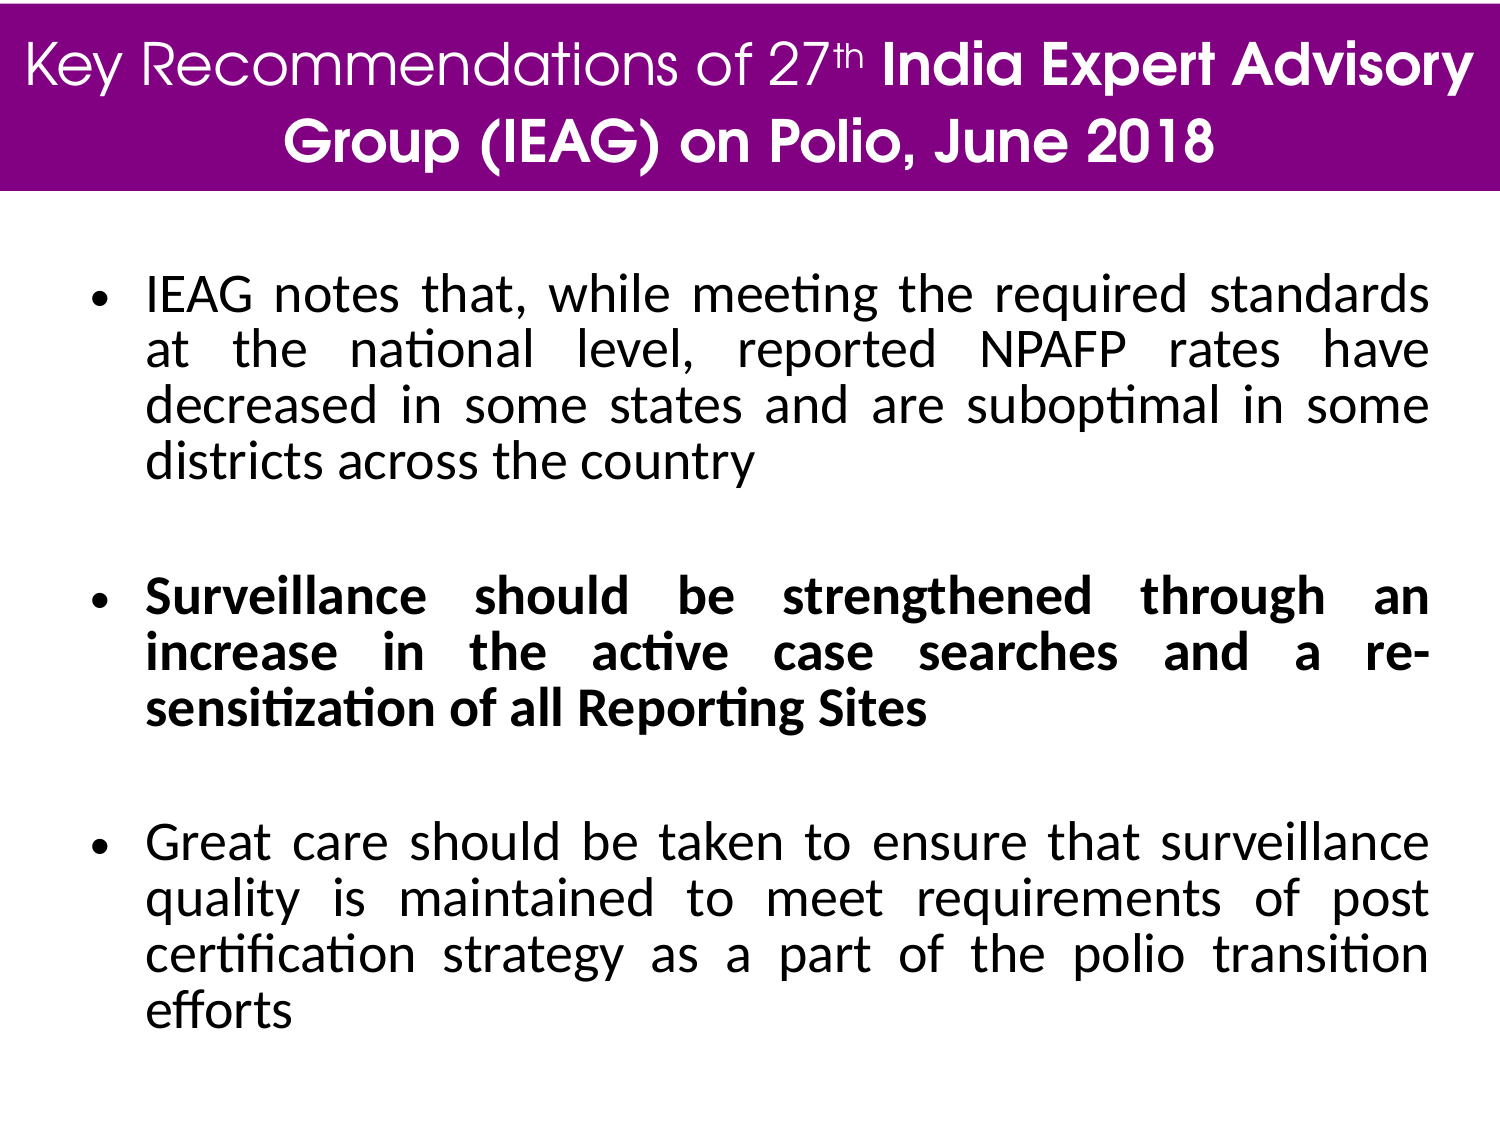

# Key Recommendations of 27th India Expert Advisory Group (IEAG) on Polio, June 2018
IEAG notes that, while meeting the required standards at the national level, reported NPAFP rates have decreased in some states and are suboptimal in some districts across the country

Surveillance should be strengthened through an increase in the active case searches and a re-sensitization of all Reporting Sites

Great care should be taken to ensure that surveillance quality is maintained to meet requirements of post certification strategy as a part of the polio transition efforts